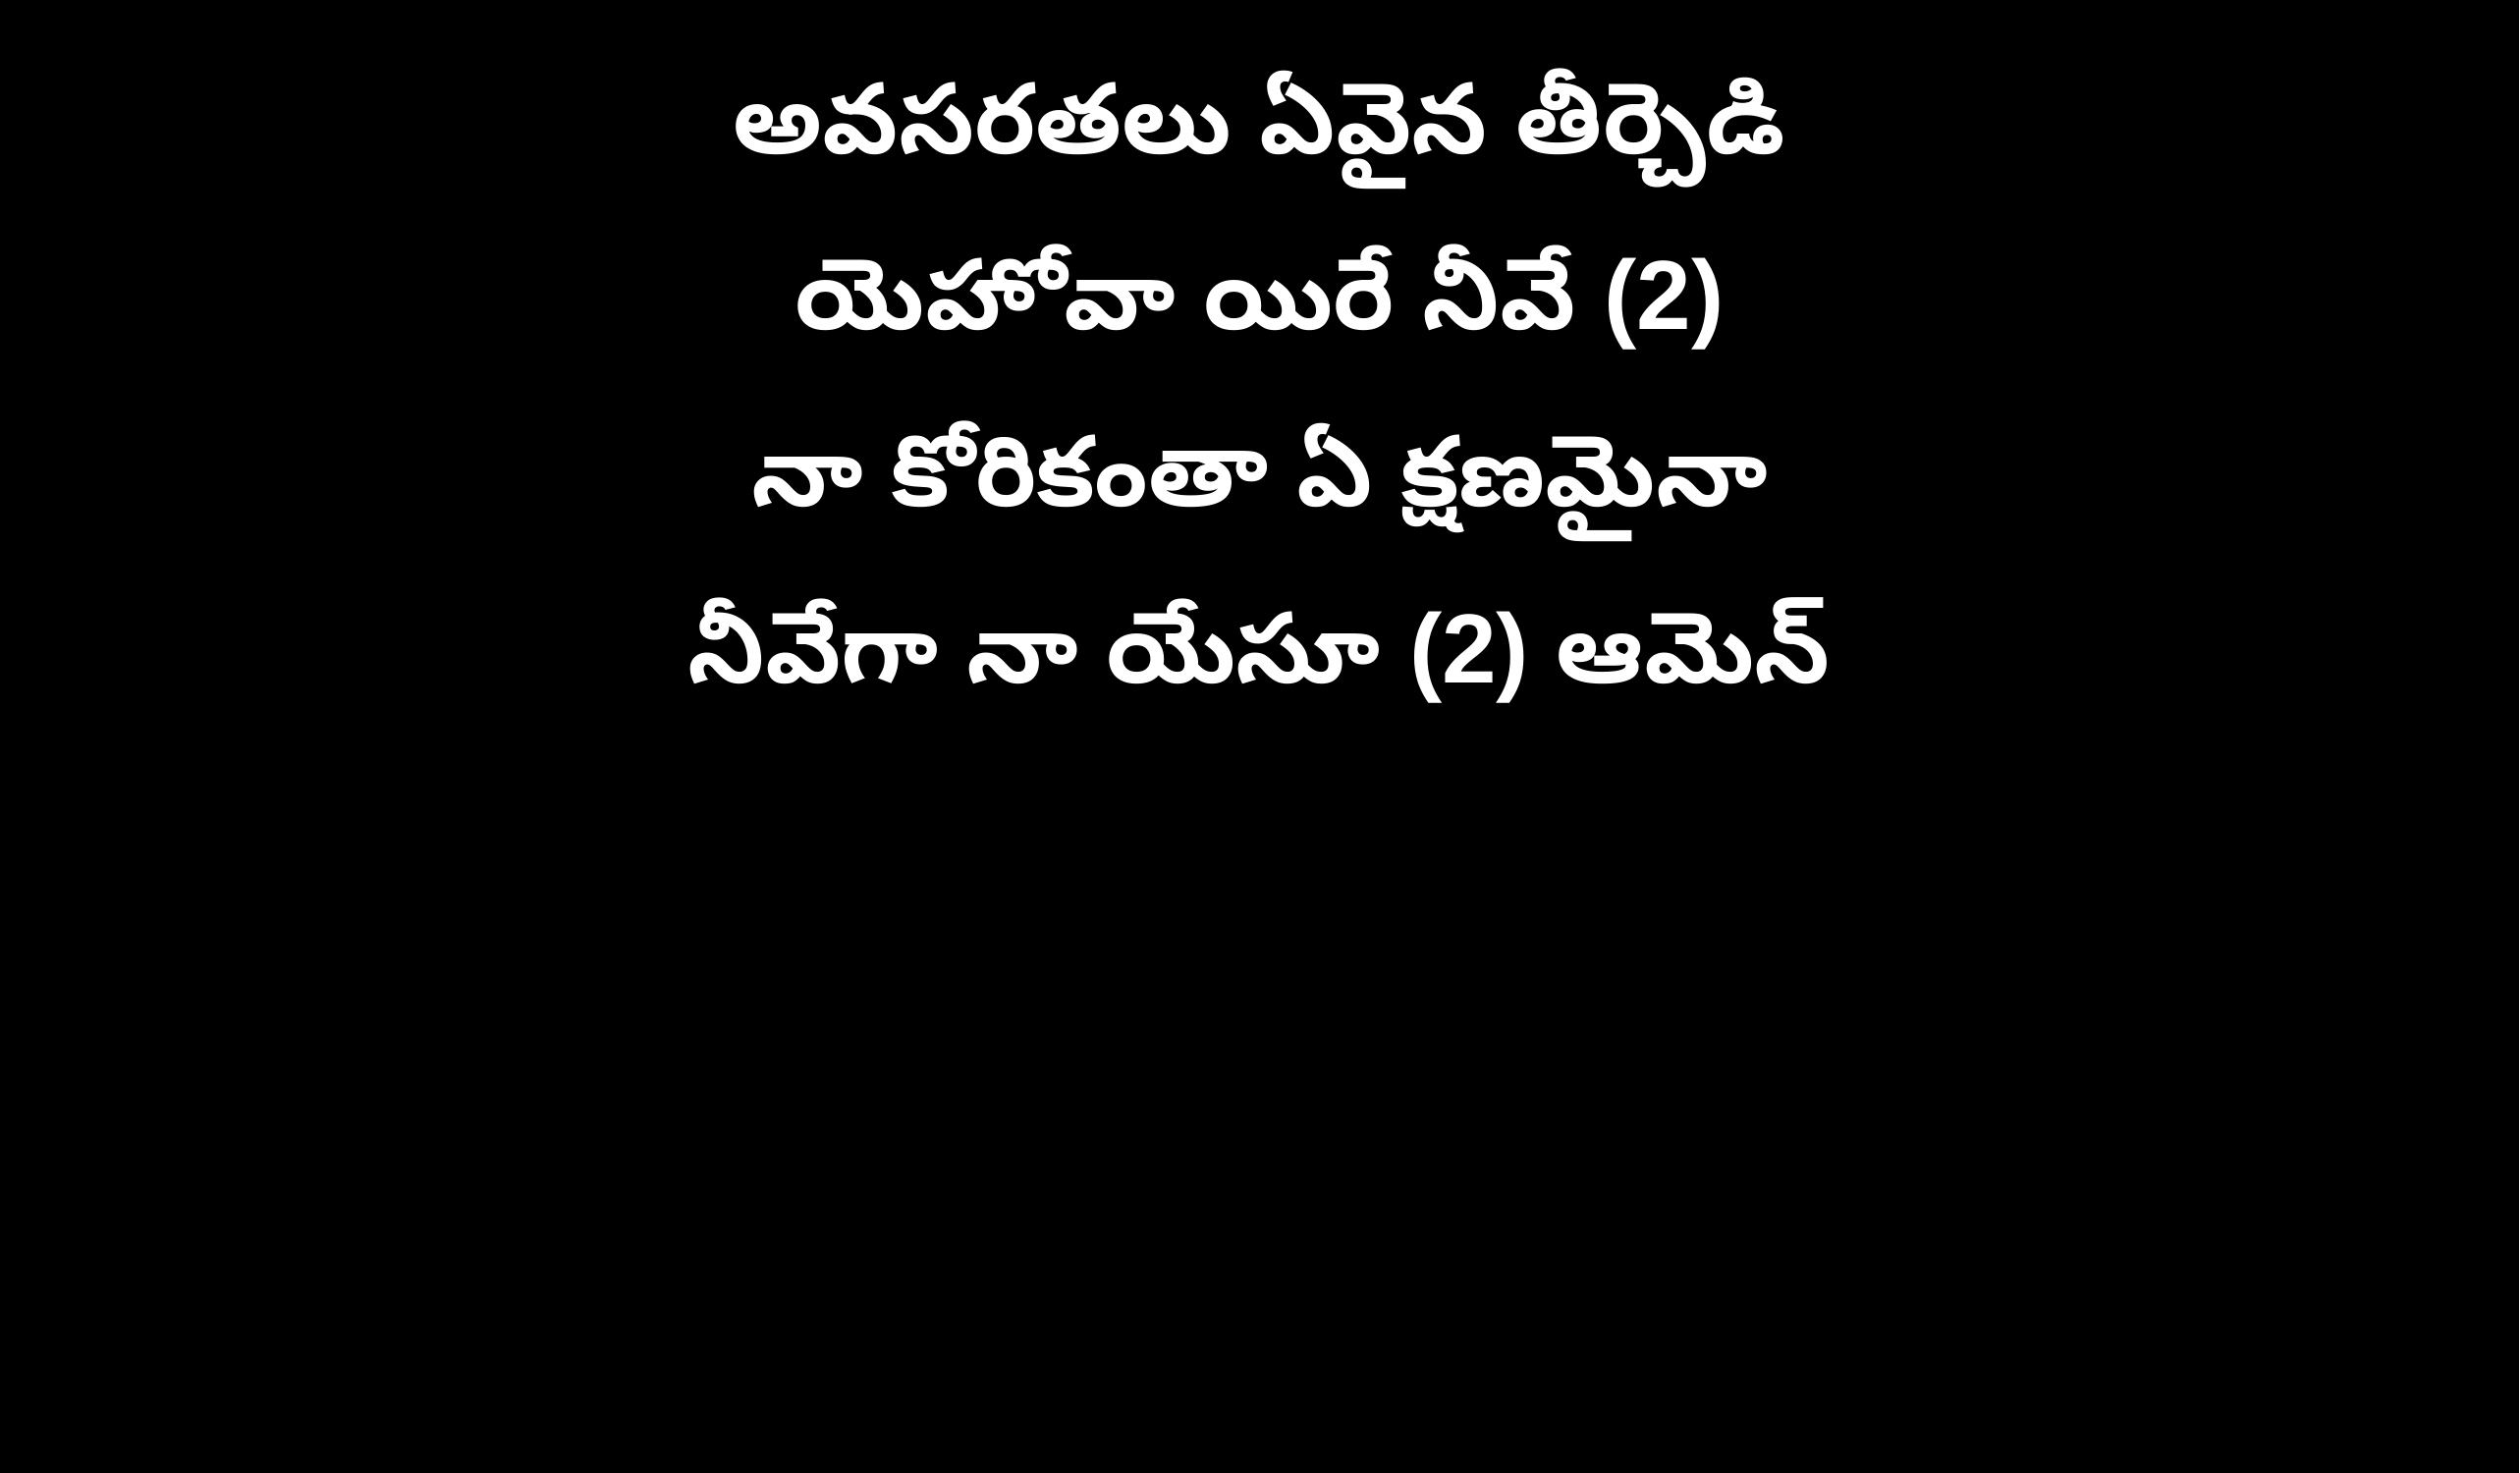

అవసరతలు ఏవైన తీర్చెడి
యెహోవా యిరే నీవే (2)
నా కోరికంతా ఏ క్షణమైనా
నీవేగా నా యేసూ (2) ఆమెన్